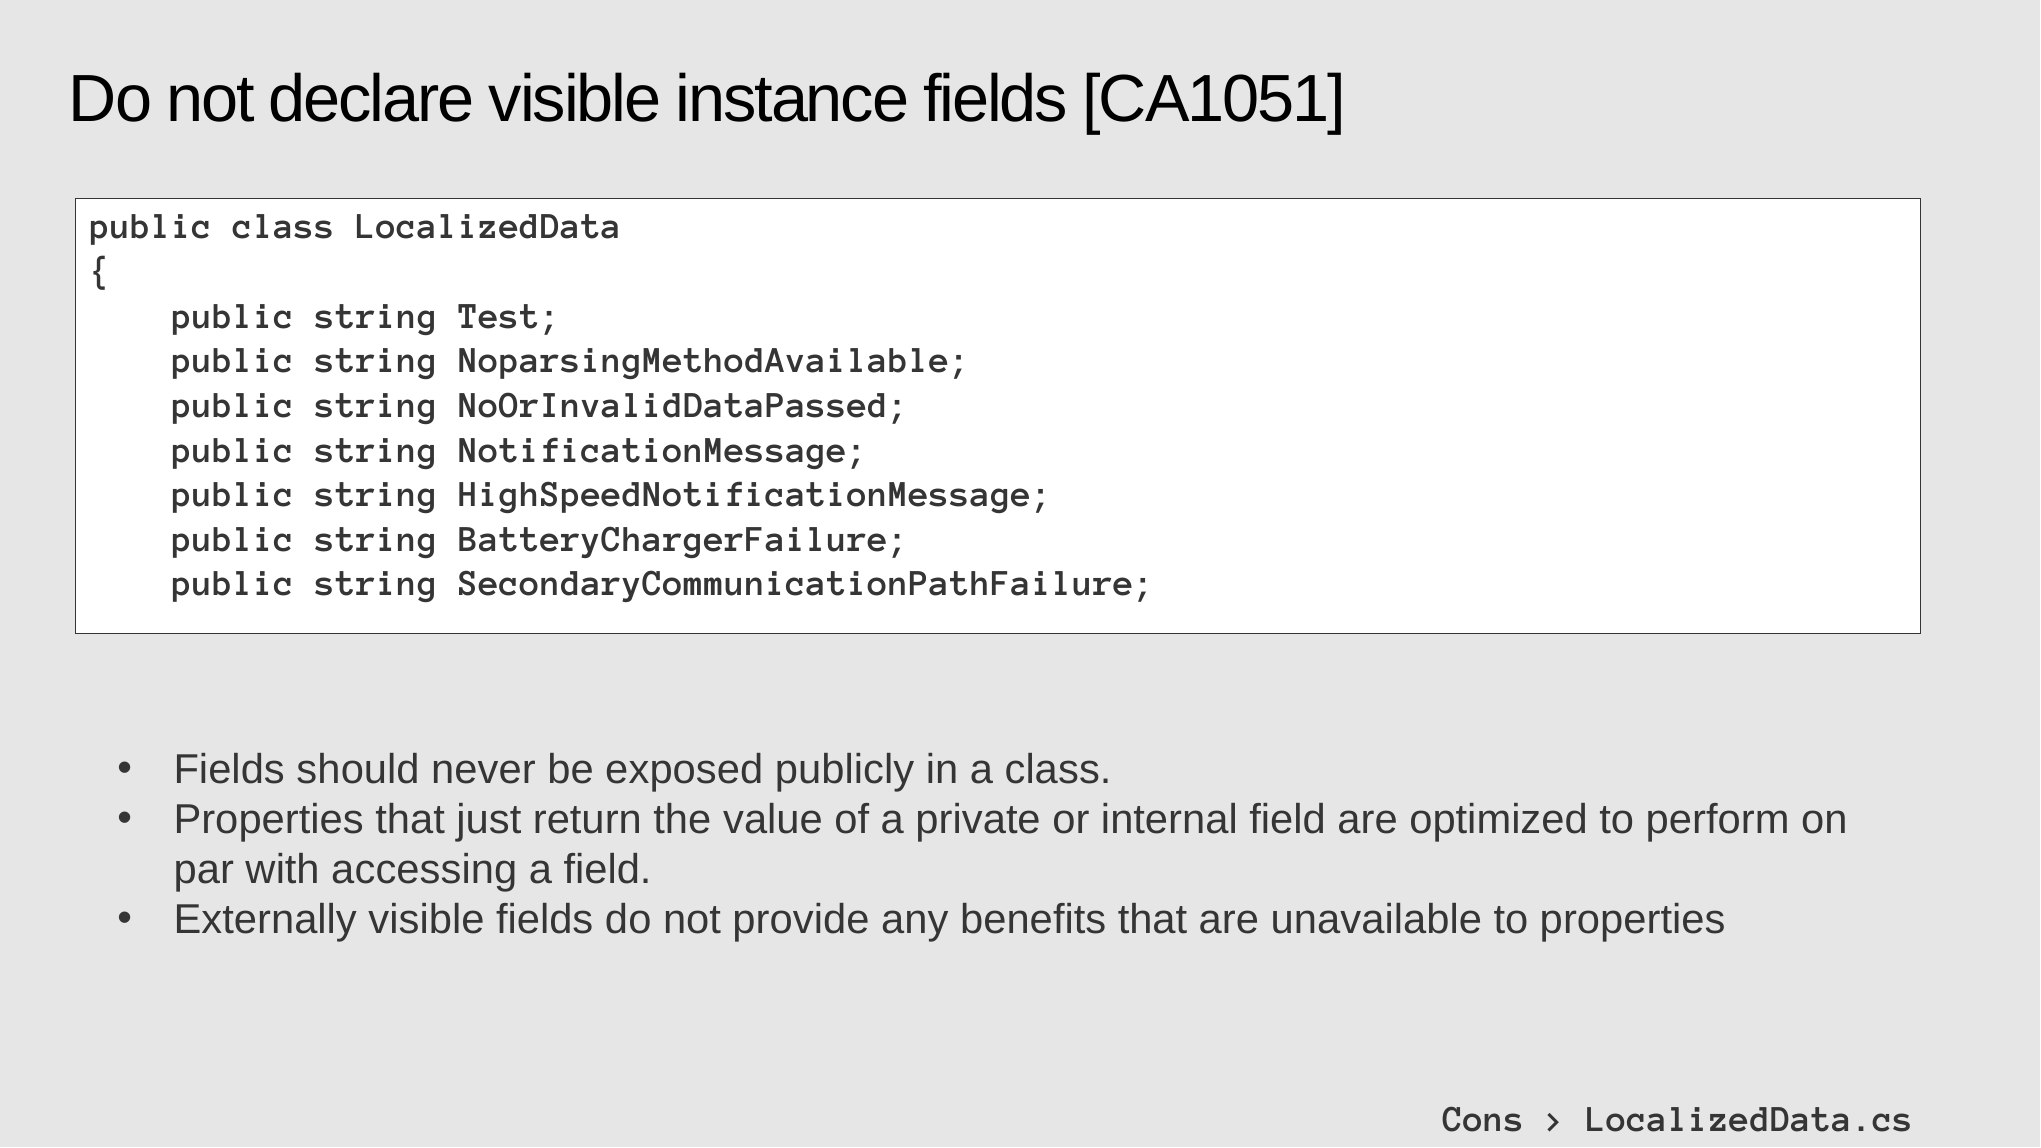

# Do not declare visible instance fields [CA1051]
public class LocalizedData
{
    public string Test;
    public string NoparsingMethodAvailable;
    public string NoOrInvalidDataPassed;
    public string NotificationMessage;
    public string HighSpeedNotificationMessage;
    public string BatteryChargerFailure;
    public string SecondaryCommunicationPathFailure;
Fields should never be exposed publicly in a class.
Properties that just return the value of a private or internal field are optimized to perform on par with accessing a field.
Externally visible fields do not provide any benefits that are unavailable to properties
Cons > LocalizedData.cs